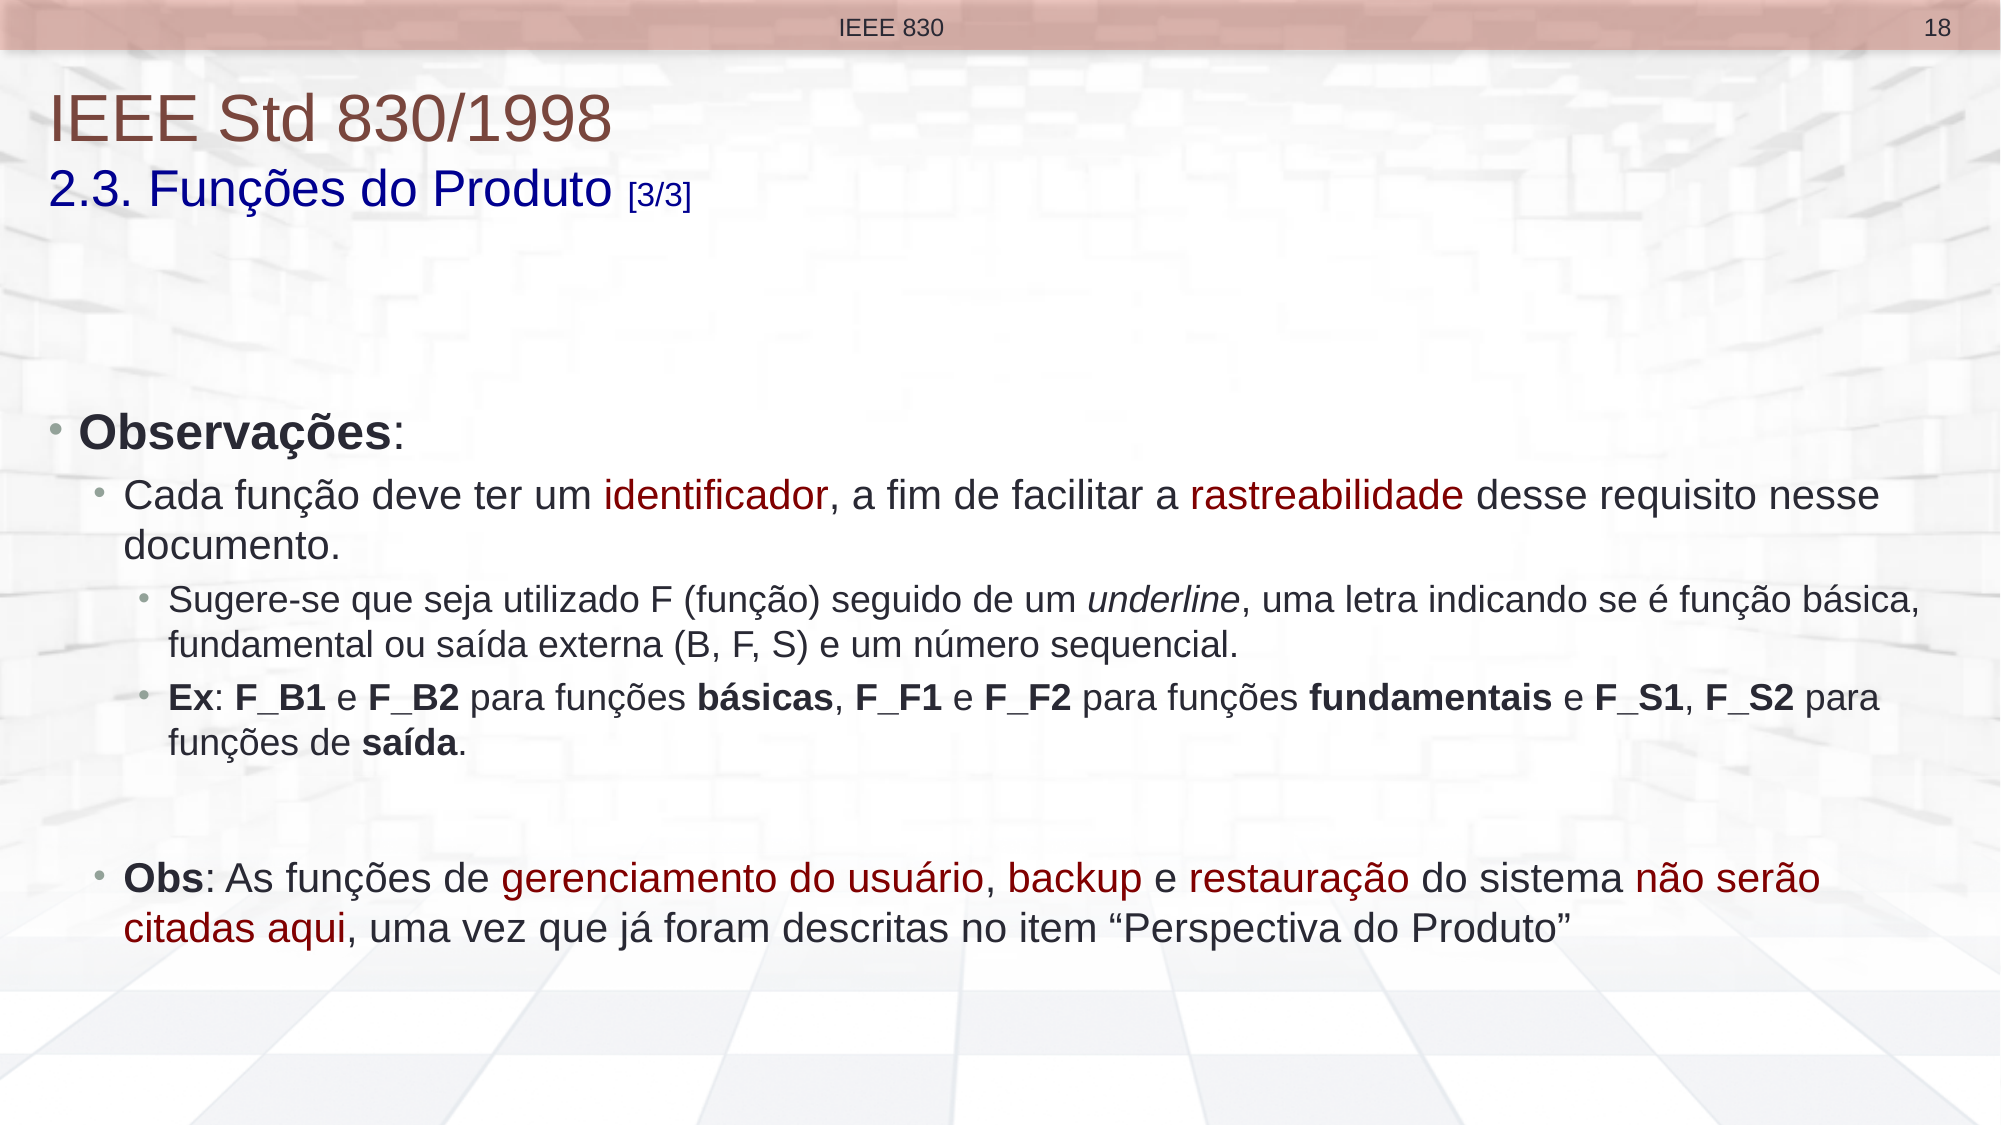

18
IEEE 830
# IEEE Std 830/1998 2.3. Funções do Produto [3/3]
Observações:
Cada função deve ter um identificador, a fim de facilitar a rastreabilidade desse requisito nesse documento.
Sugere-se que seja utilizado F (função) seguido de um underline, uma letra indicando se é função básica, fundamental ou saída externa (B, F, S) e um número sequencial.
Ex: F_B1 e F_B2 para funções básicas, F_F1 e F_F2 para funções fundamentais e F_S1, F_S2 para funções de saída.

Obs: As funções de gerenciamento do usuário, backup e restauração do sistema não serão citadas aqui, uma vez que já foram descritas no item “Perspectiva do Produto”